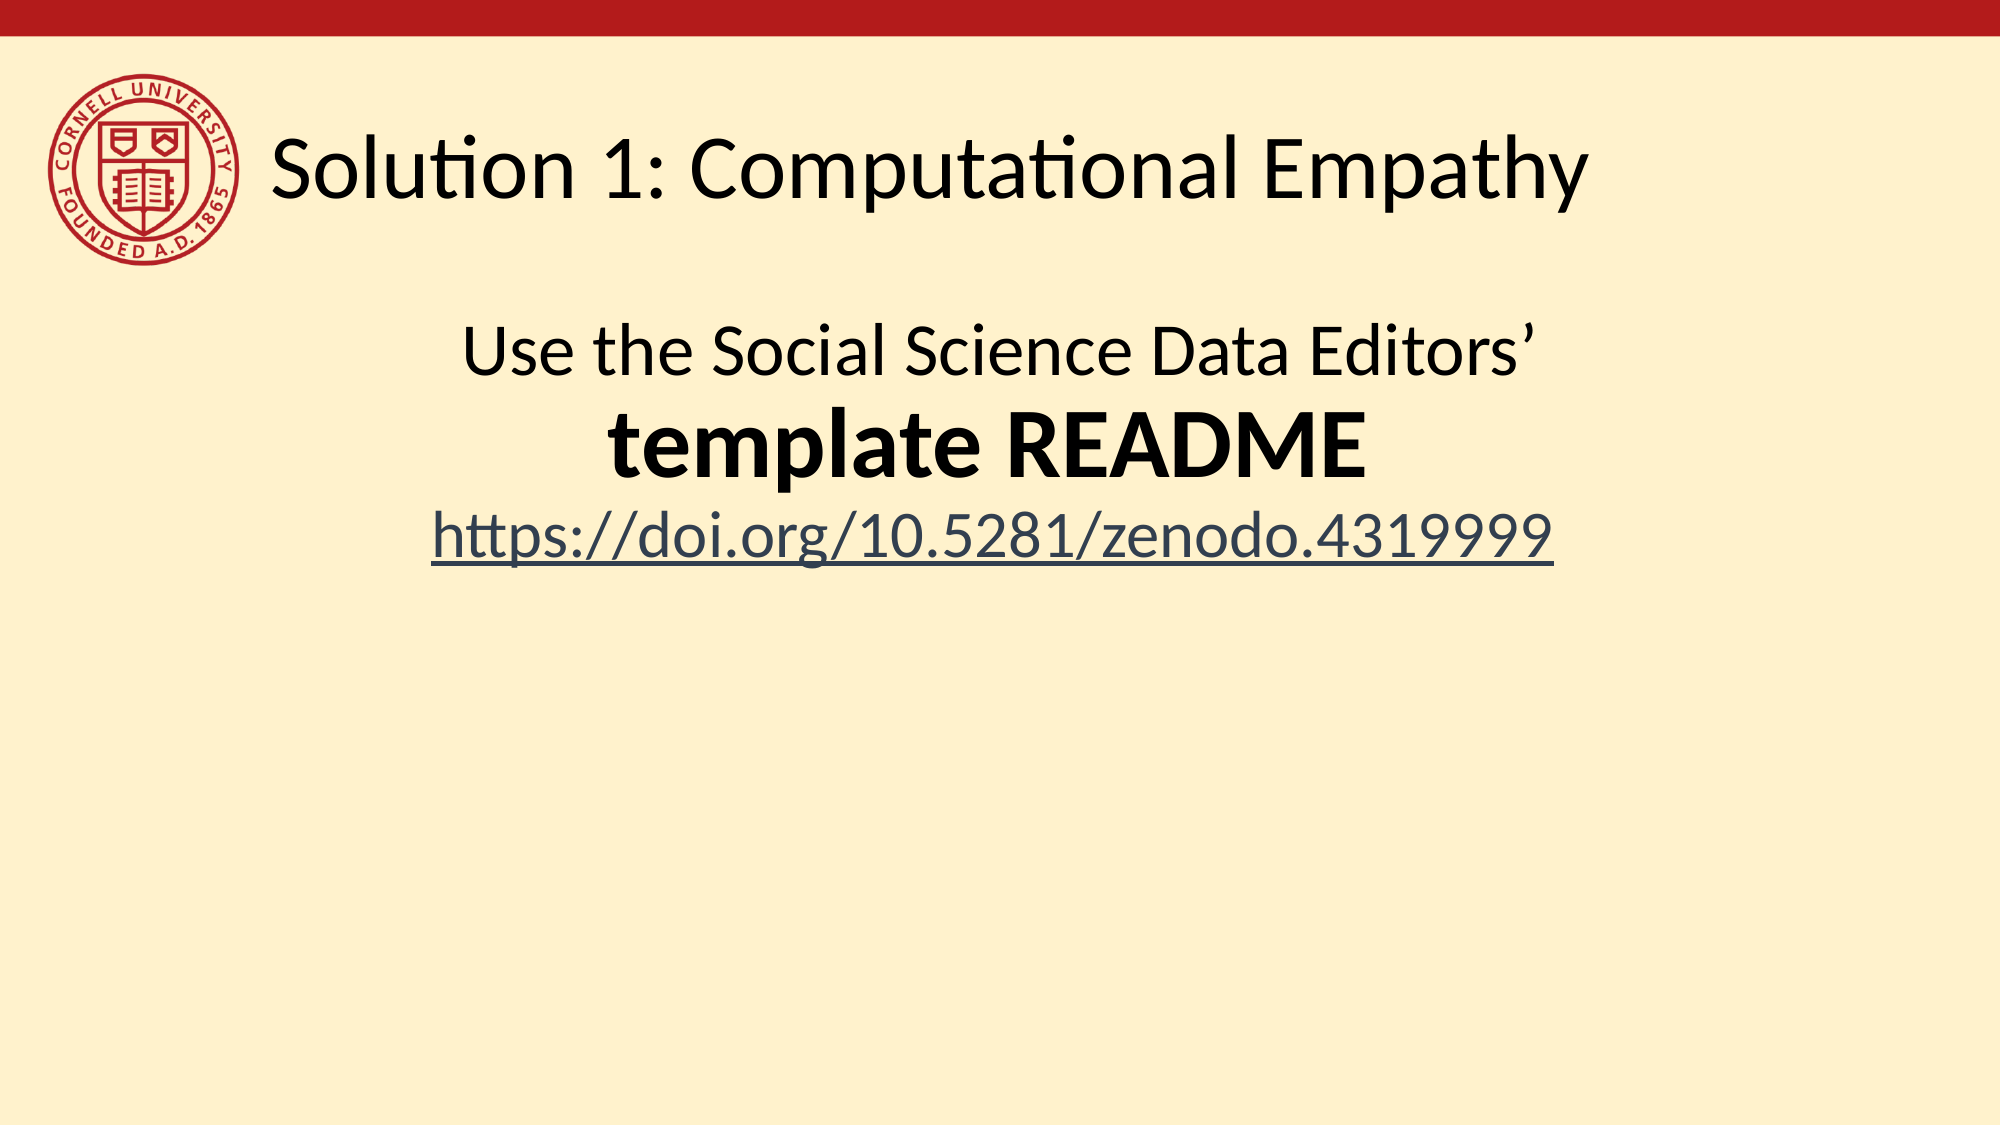

# Solution 1: Computational Empathy
Use the Social Science Data Editors’ template README https://doi.org/10.5281/zenodo.4319999